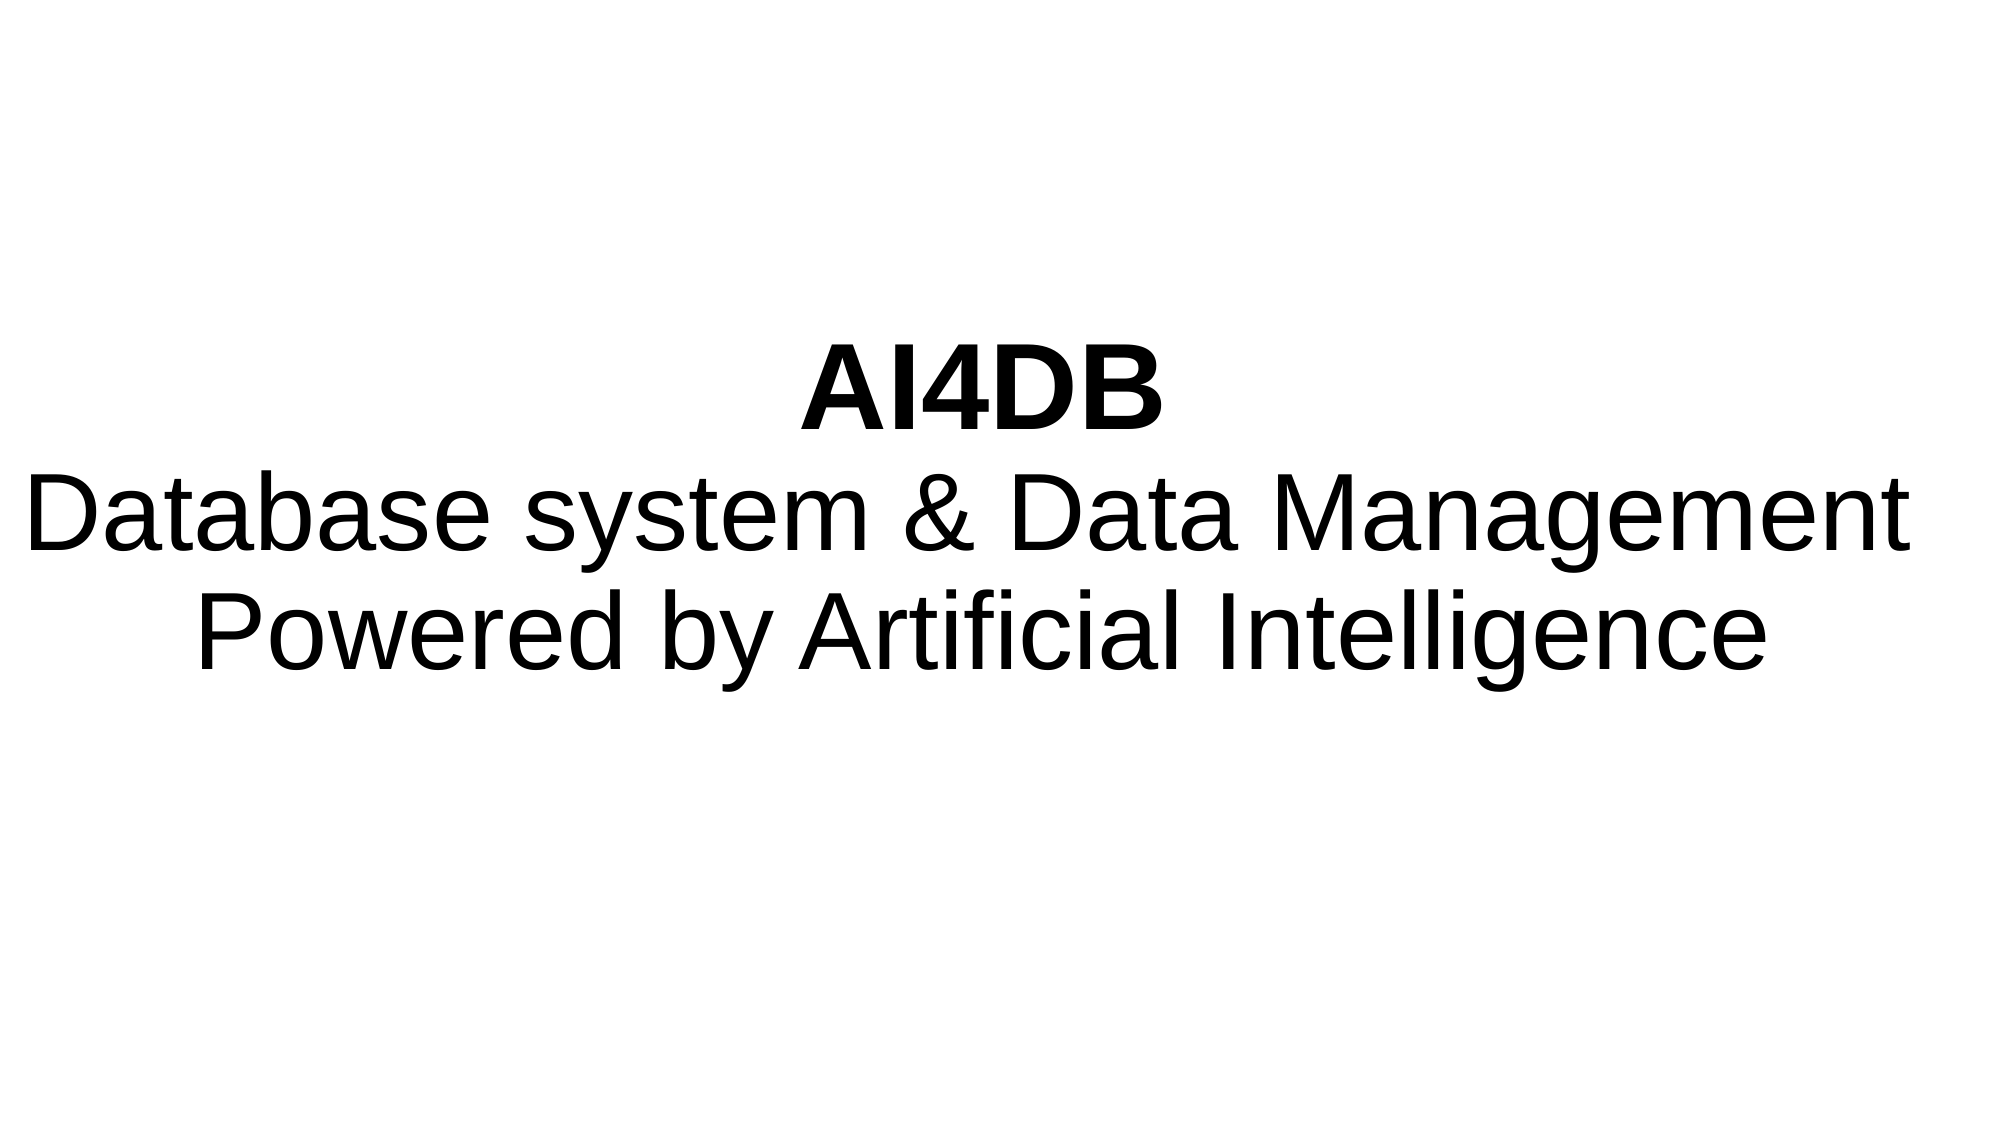

# AI4DB Database system & Data Management Powered by Artificial Intelligence